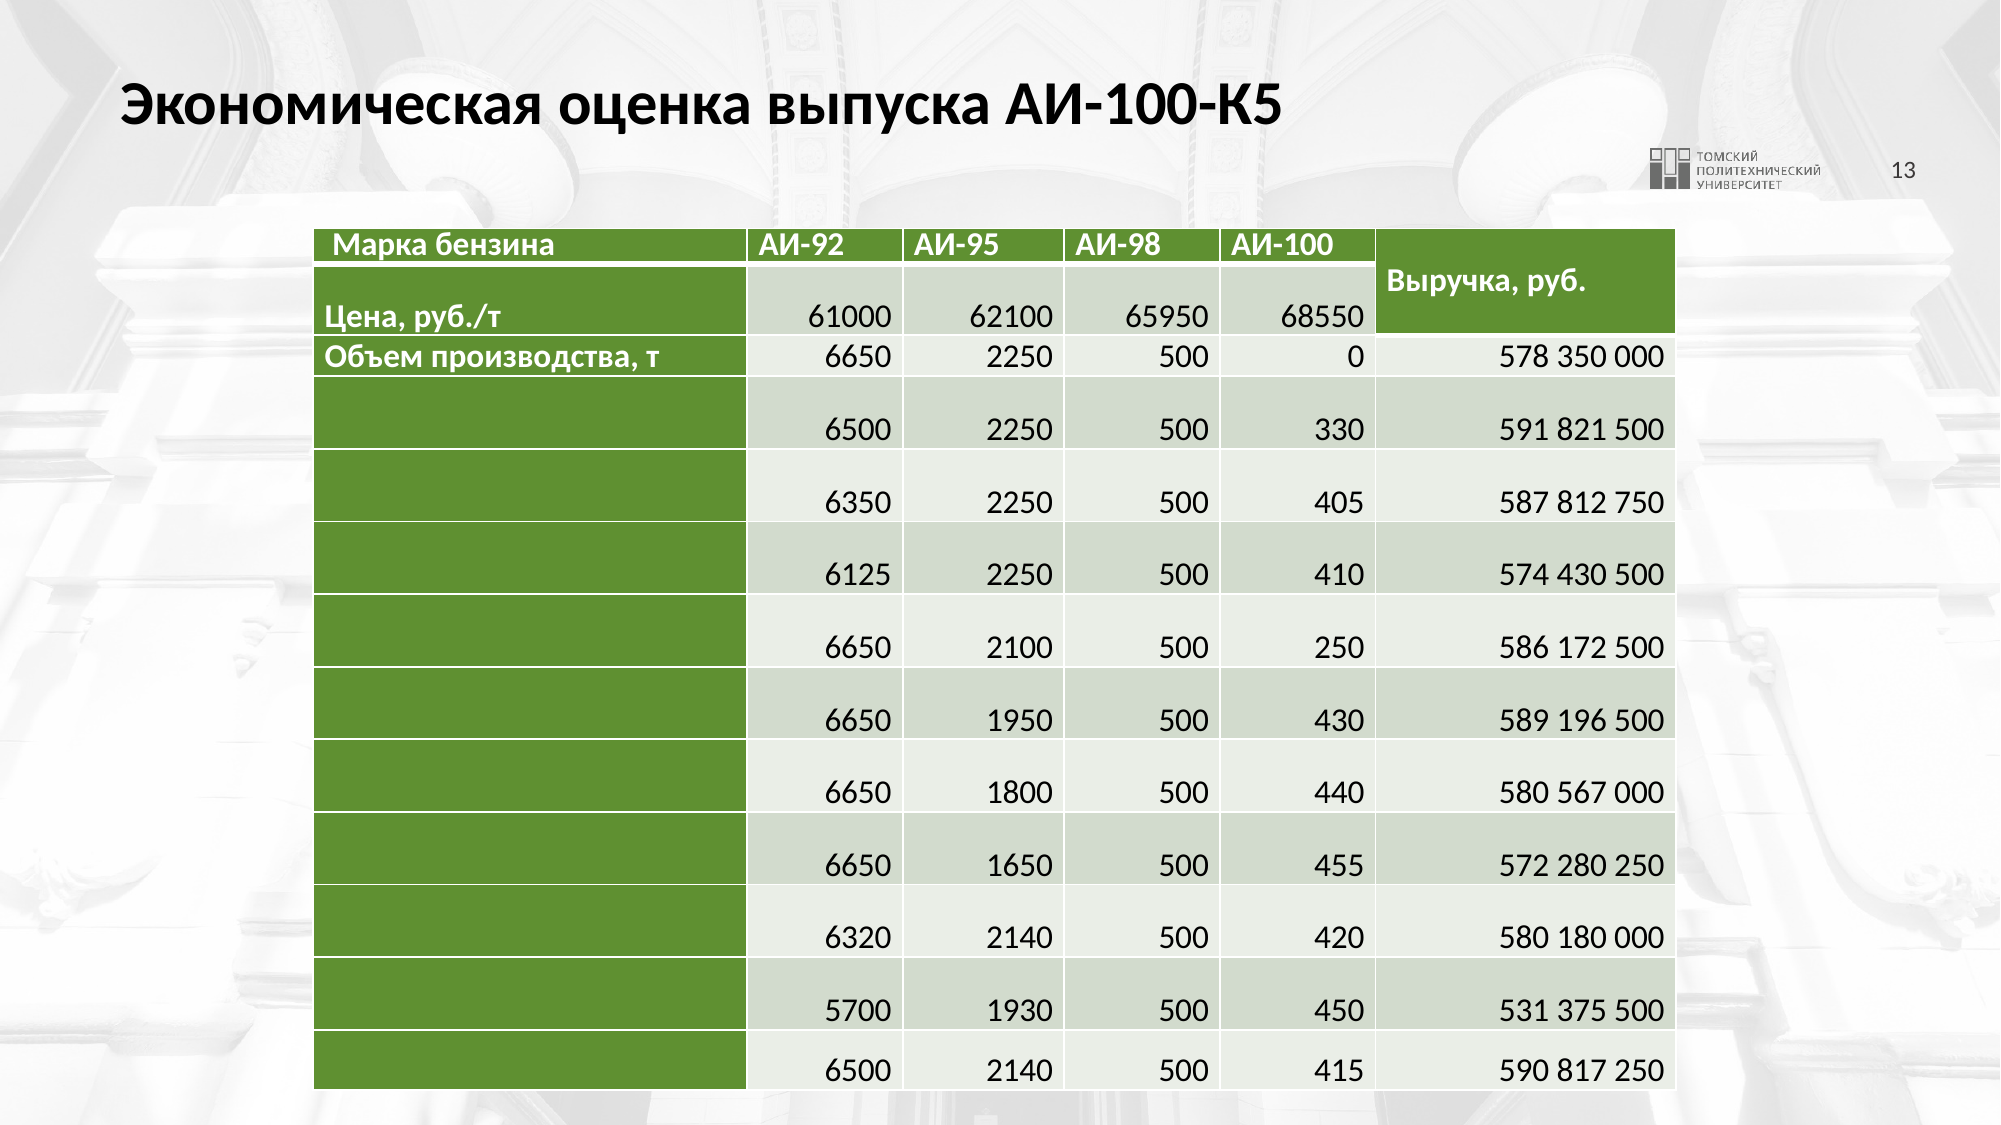

# Экономическая оценка выпуска АИ-100-К5
| Марка бензина | АИ-92 | АИ-95 | АИ-98 | АИ-100 | Выручка, руб. |
| --- | --- | --- | --- | --- | --- |
| Цена, руб./т | 61000 | 62100 | 65950 | 68550 |  |
| Объем производства, т | 6650 | 2250 | 500 | 0 | 578 350 000 |
|  | 6500 | 2250 | 500 | 330 | 591 821 500 |
|  | 6350 | 2250 | 500 | 405 | 587 812 750 |
|  | 6125 | 2250 | 500 | 410 | 574 430 500 |
|  | 6650 | 2100 | 500 | 250 | 586 172 500 |
|  | 6650 | 1950 | 500 | 430 | 589 196 500 |
|  | 6650 | 1800 | 500 | 440 | 580 567 000 |
|  | 6650 | 1650 | 500 | 455 | 572 280 250 |
|  | 6320 | 2140 | 500 | 420 | 580 180 000 |
|  | 5700 | 1930 | 500 | 450 | 531 375 500 |
|  | 6500 | 2140 | 500 | 415 | 590 817 250 |